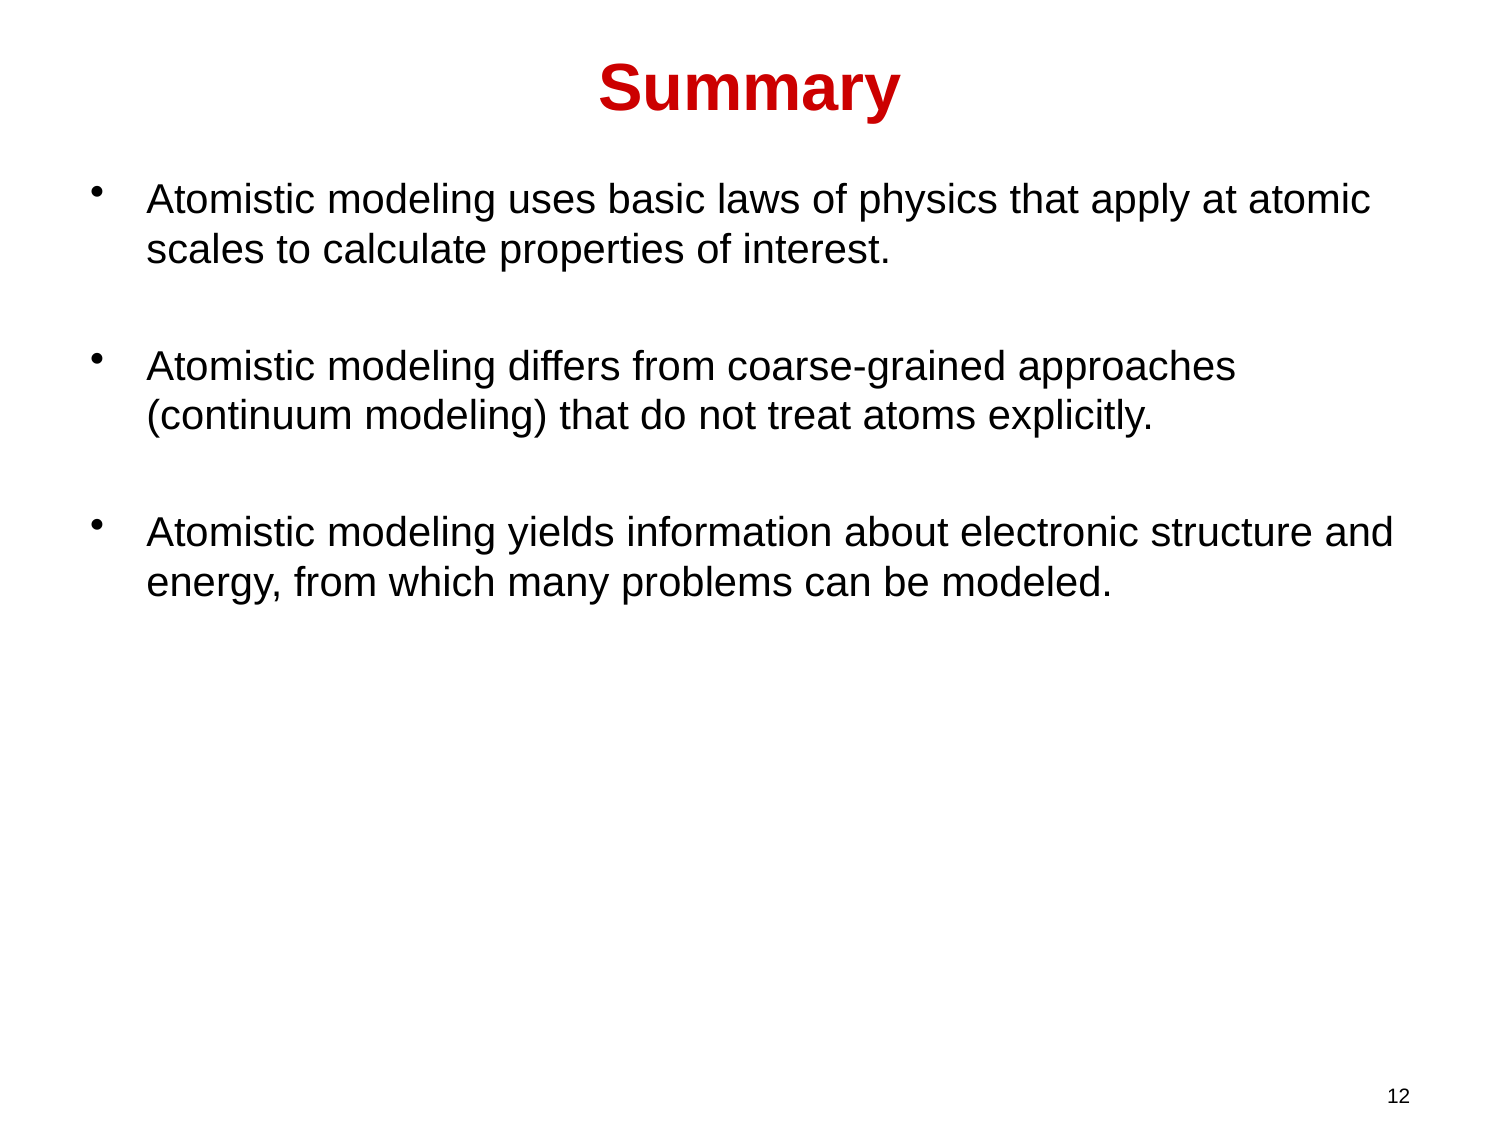

# Summary
Atomistic modeling uses basic laws of physics that apply at atomic scales to calculate properties of interest.

Atomistic modeling differs from coarse-grained approaches (continuum modeling) that do not treat atoms explicitly.

Atomistic modeling yields information about electronic structure and energy, from which many problems can be modeled.

12